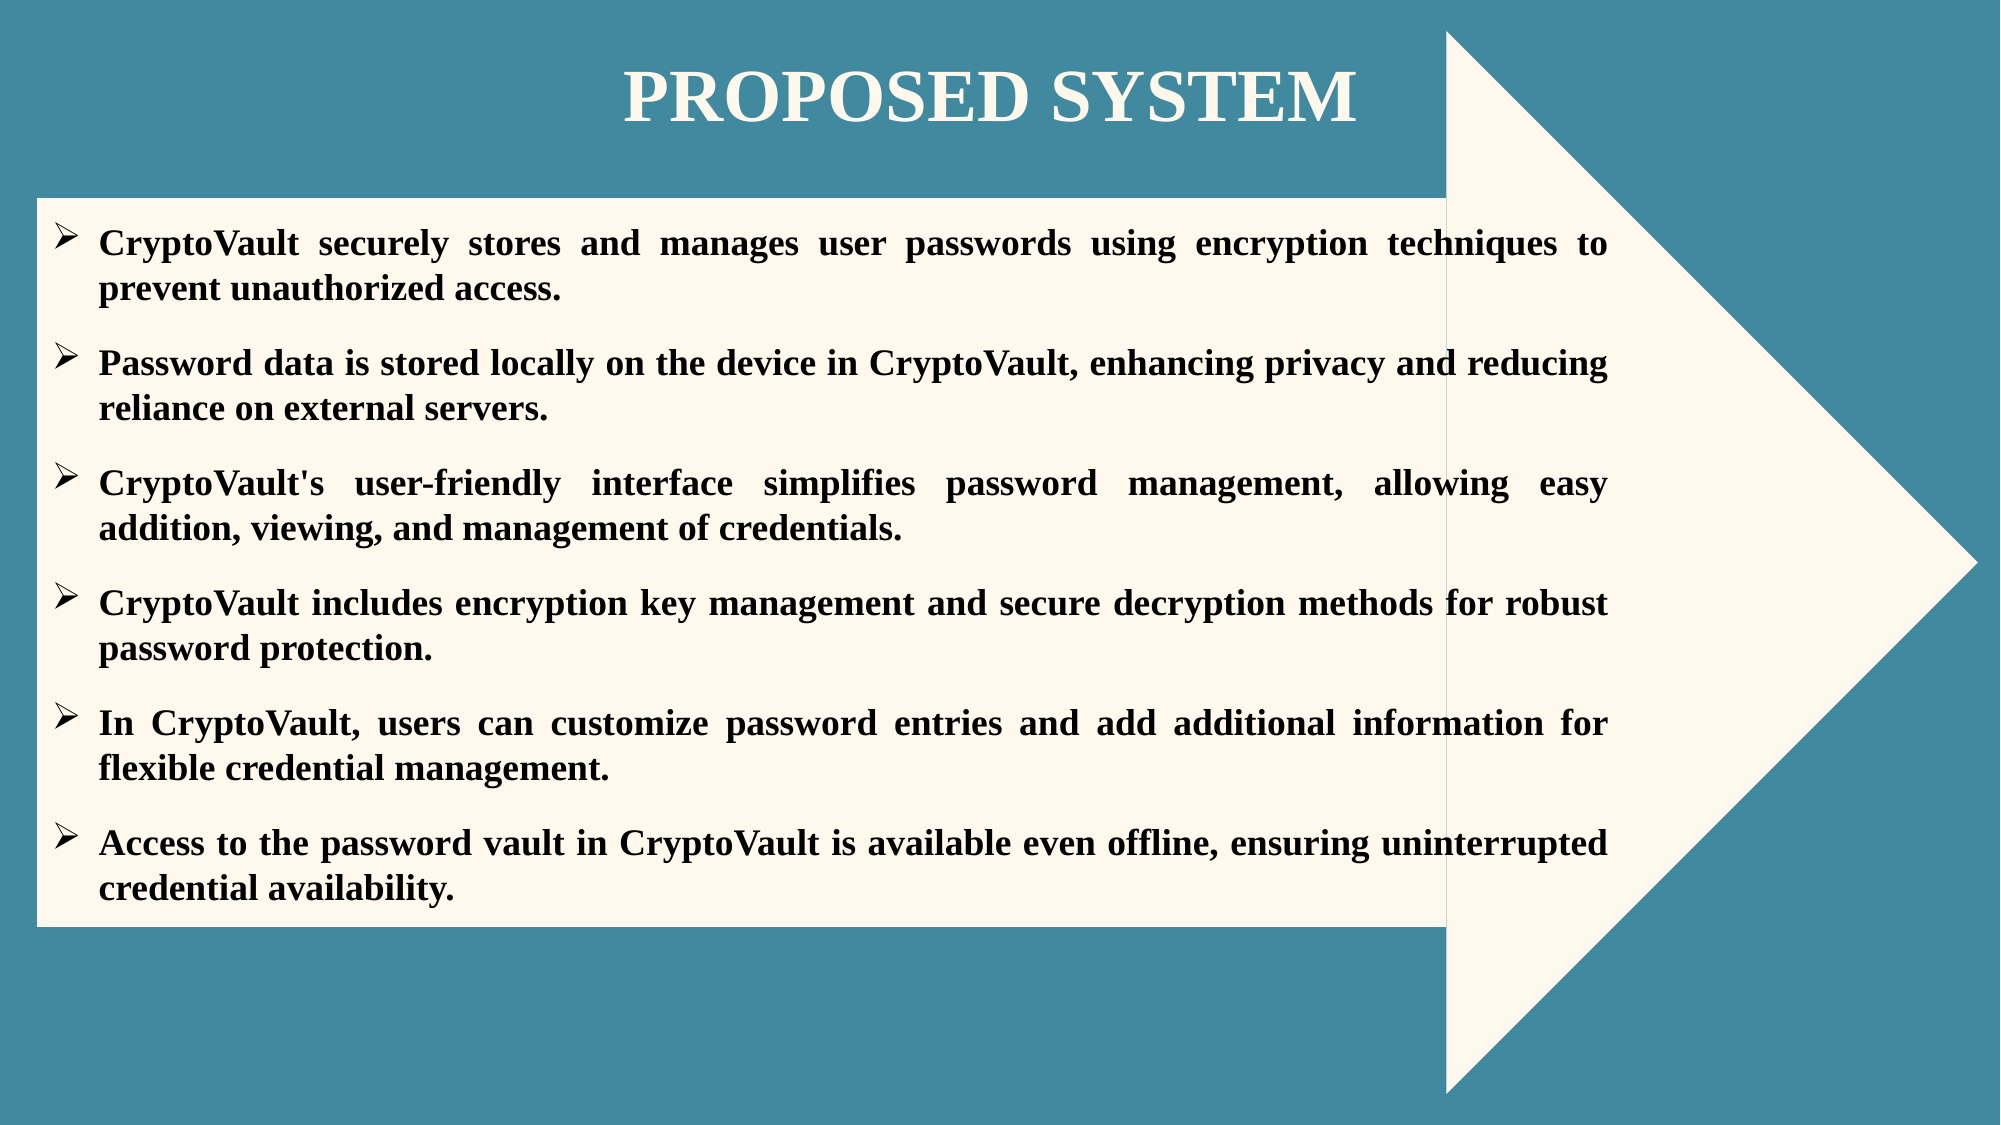

PROPOSED SYSTEM
CryptoVault securely stores and manages user passwords using encryption techniques to prevent unauthorized access.

Password data is stored locally on the device in CryptoVault, enhancing privacy and reducing reliance on external servers.

CryptoVault's user-friendly interface simplifies password management, allowing easy addition, viewing, and management of credentials.

CryptoVault includes encryption key management and secure decryption methods for robust password protection.

In CryptoVault, users can customize password entries and add additional information for flexible credential management.

Access to the password vault in CryptoVault is available even offline, ensuring uninterrupted credential availability.